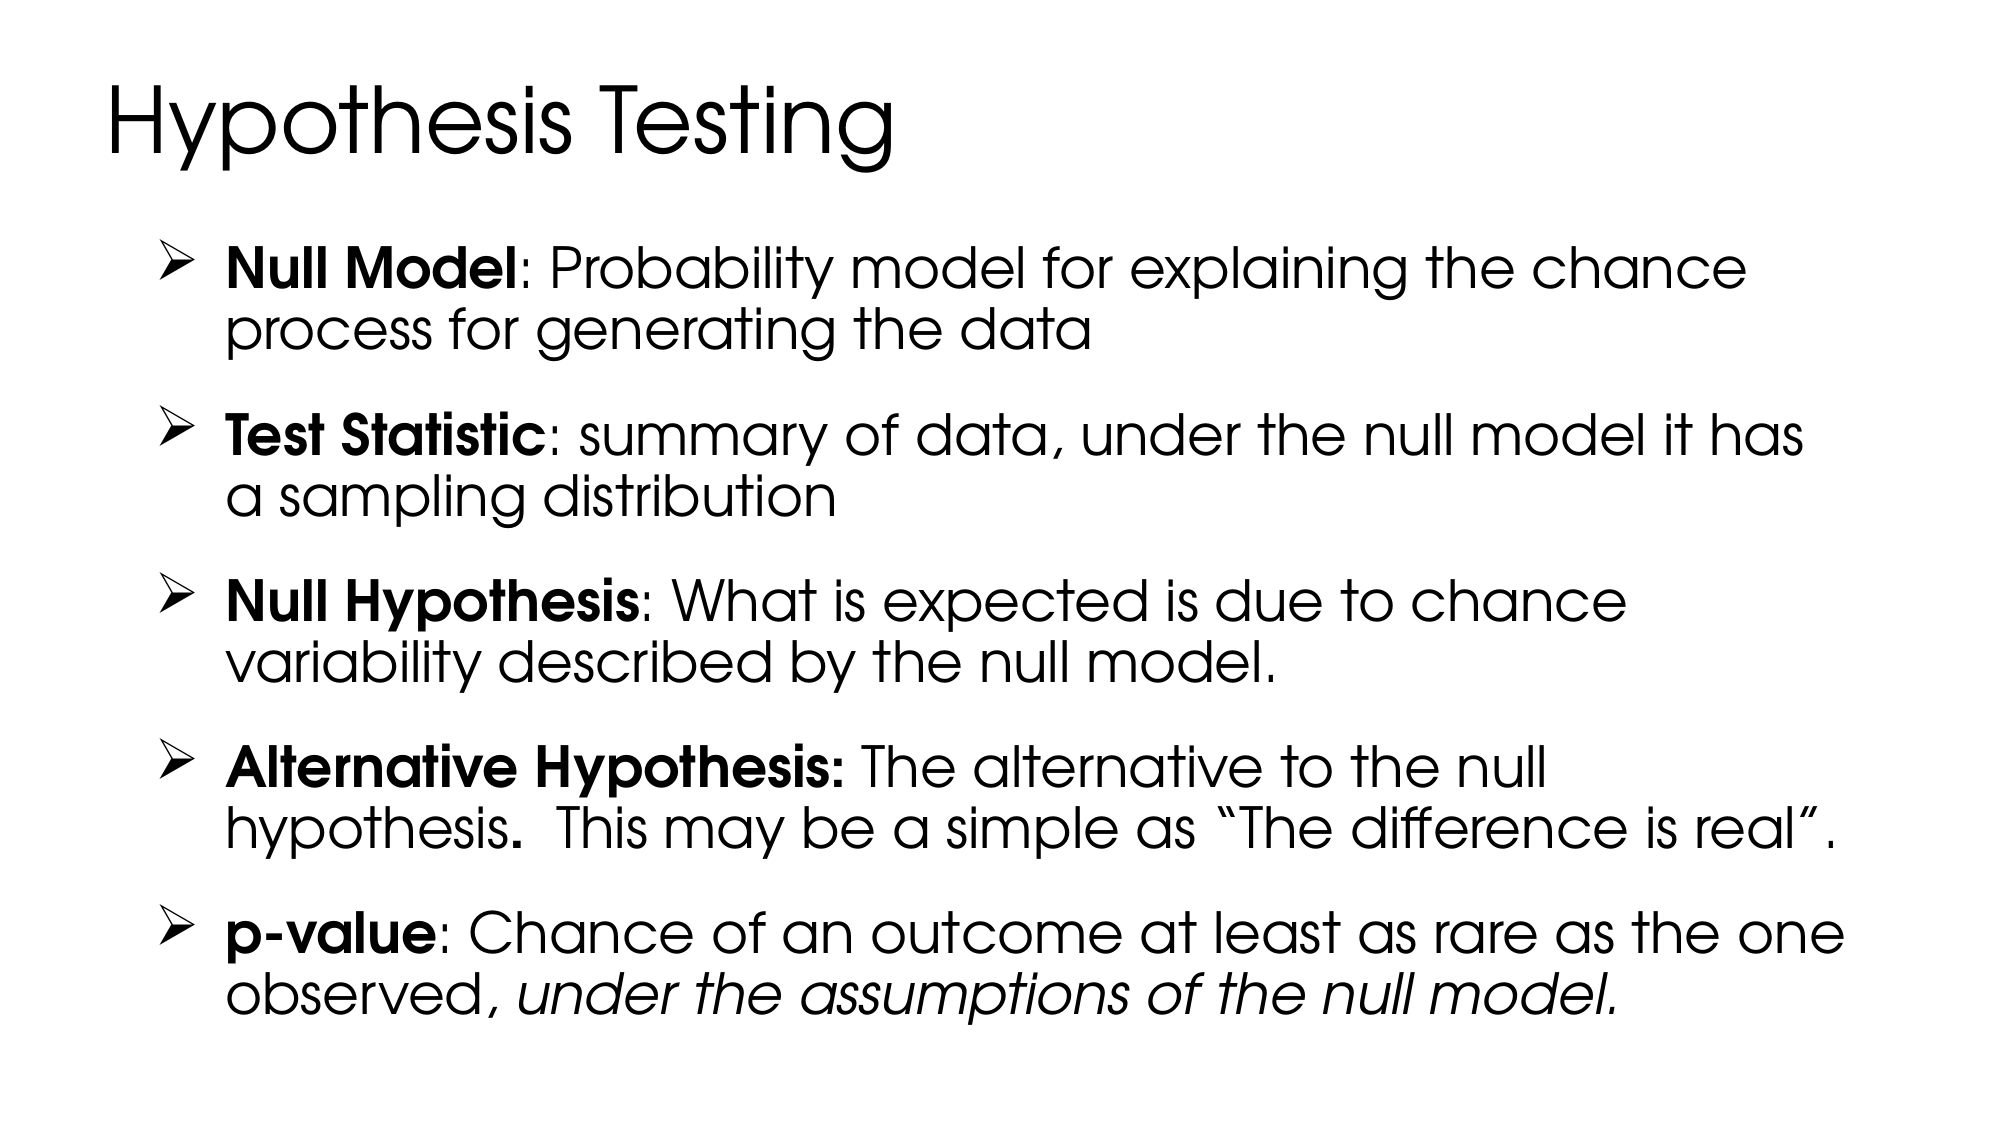

# Hypothesis Testing
Null Model: Probability model for explaining the chance process for generating the data
Test Statistic: summary of data, under the null model it has a sampling distribution
Null Hypothesis: What is expected is due to chance variability described by the null model.
Alternative Hypothesis: The alternative to the null hypothesis.  This may be a simple as “The difference is real”.
p-value: Chance of an outcome at least as rare as the one observed, under the assumptions of the null model.